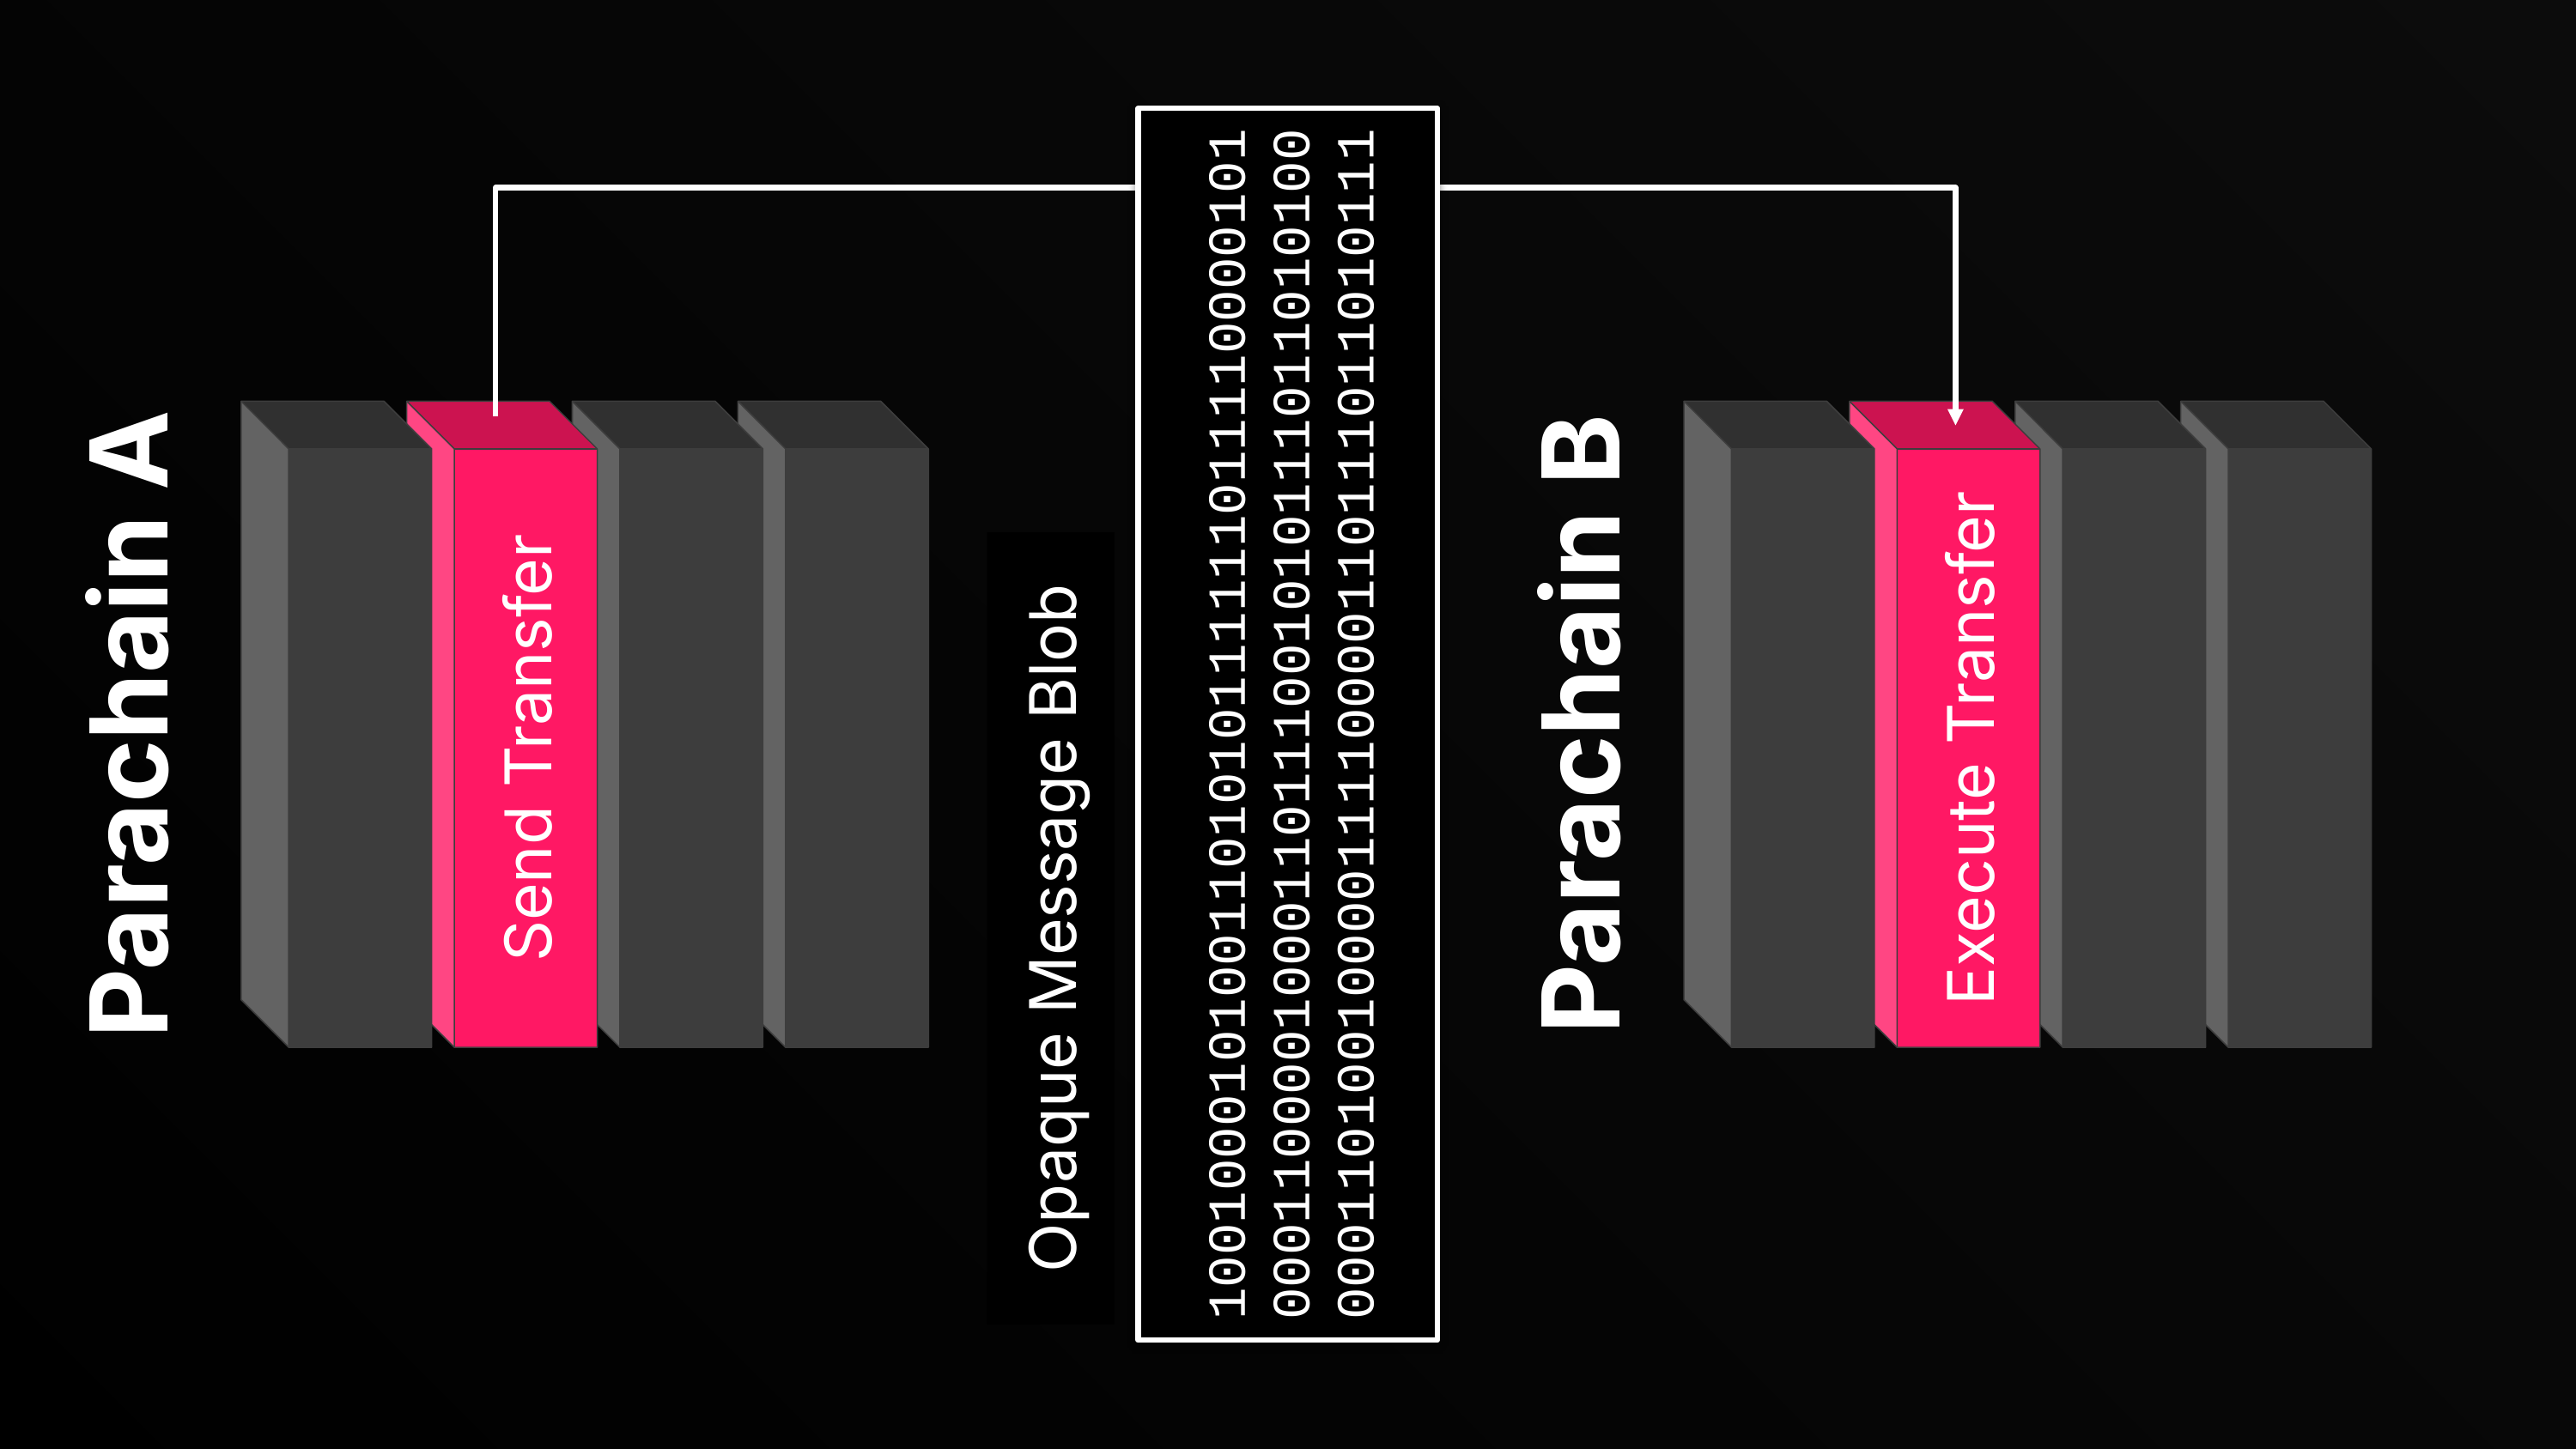

100100010100110101011111101111000010100011000010001101110010101110110101000001101001000011110000110111011010111

Send Transfer

Execute Transfer

Parachain A
Parachain B
Opaque Message Blob